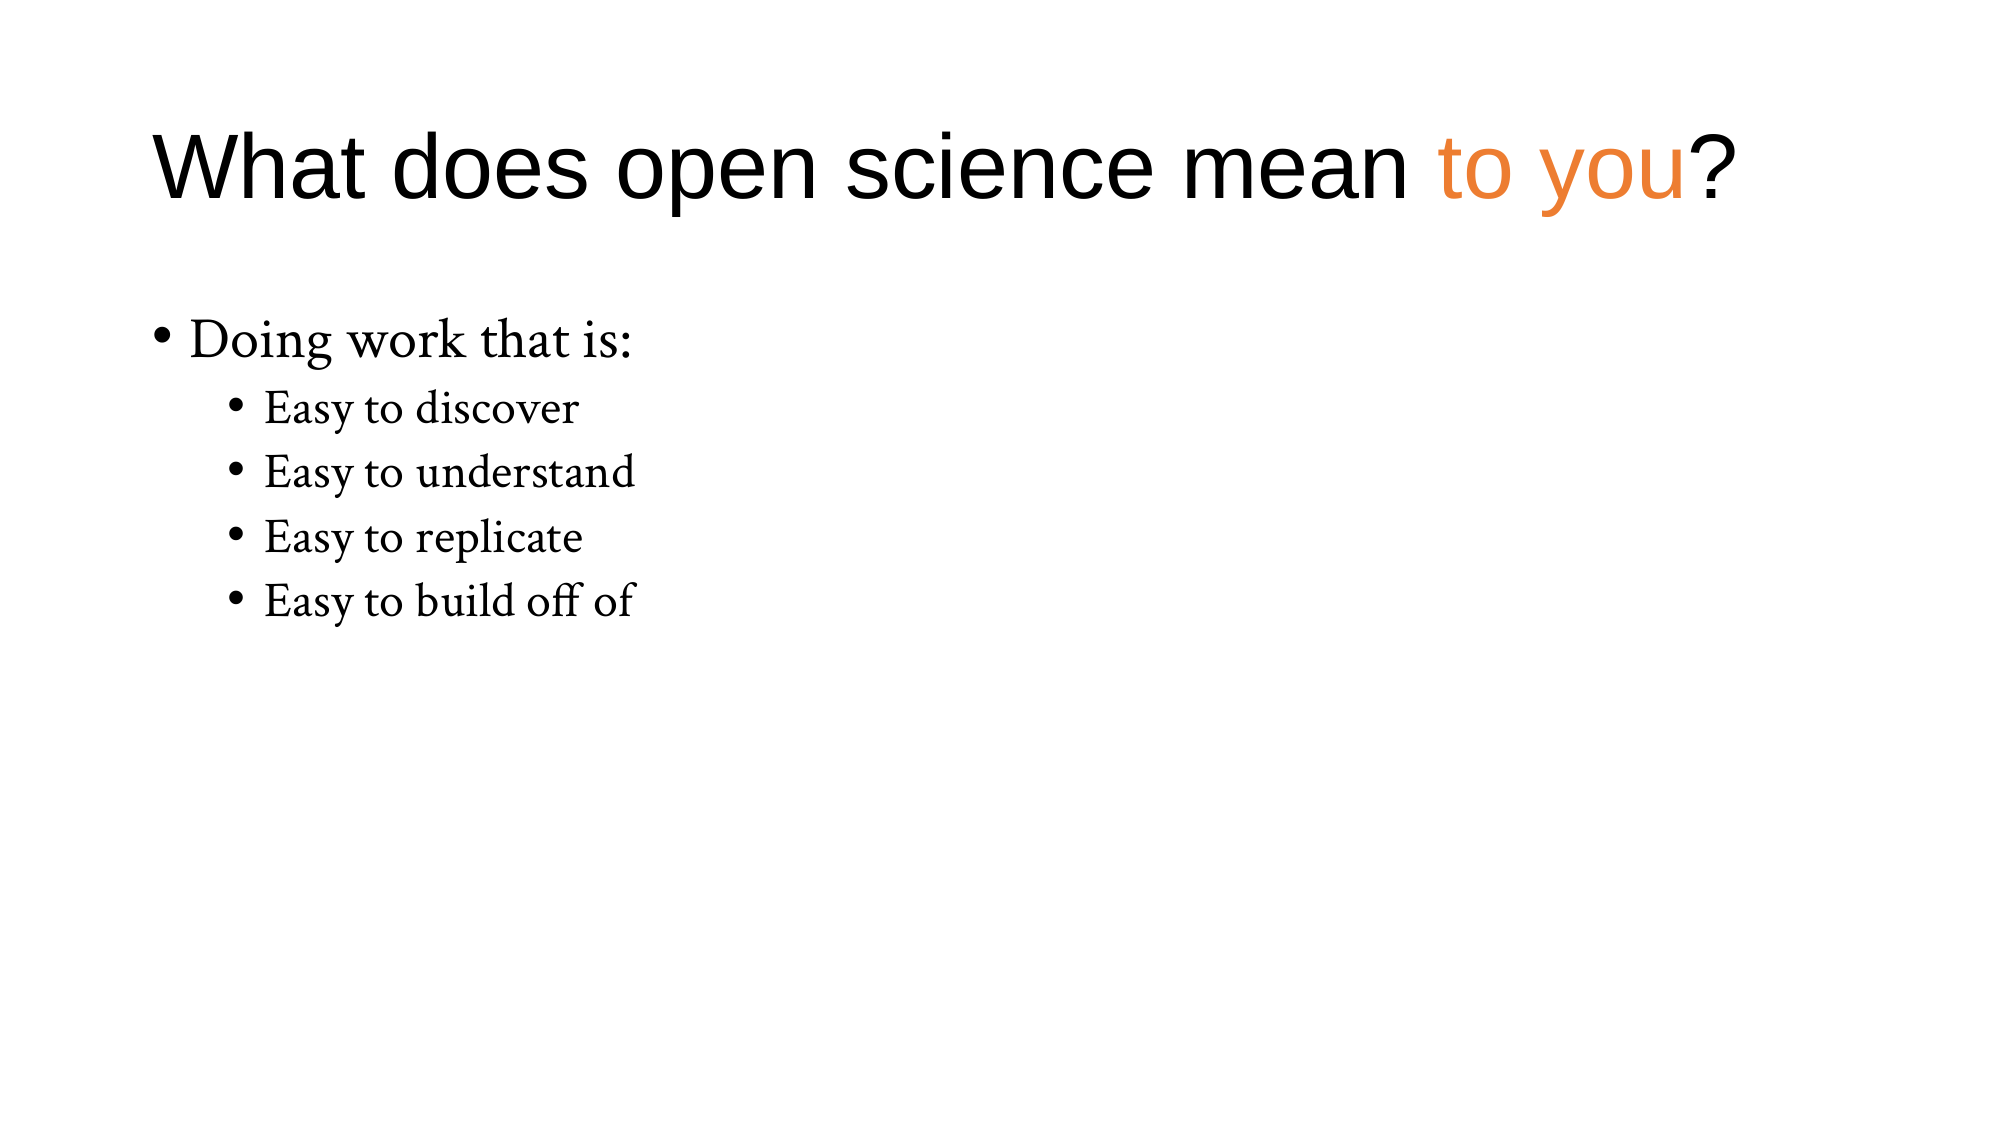

# What does open science mean to you?
Doing work that is:
Easy to discover
Easy to understand
Easy to replicate
Easy to build off of